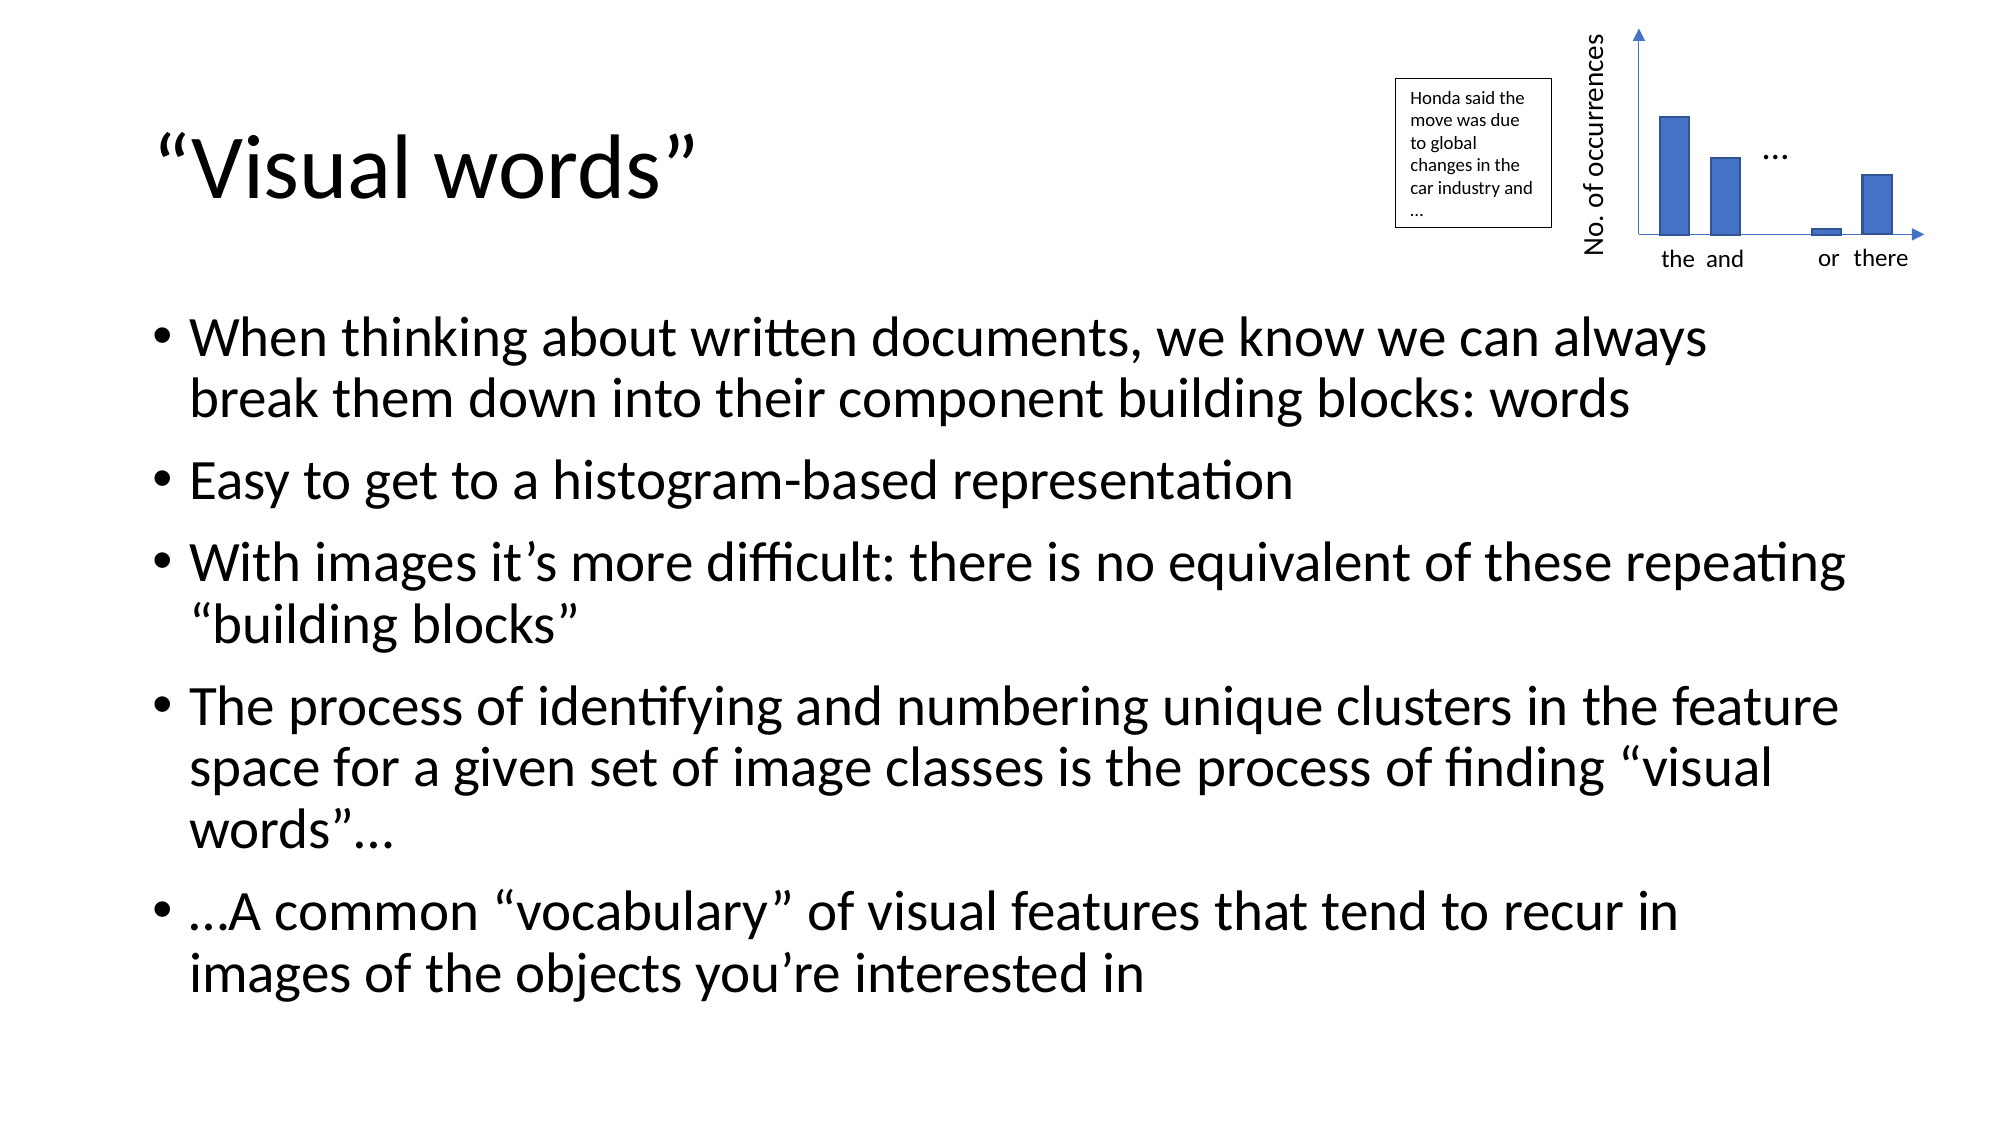

# “Visual words”
Honda said the move was due to global changes in the car industry and
…
…

No. of occurrences

or
there
the
and
When thinking about written documents, we know we can always break them down into their component building blocks: words
Easy to get to a histogram-based representation
With images it’s more difficult: there is no equivalent of these repeating “building blocks”
The process of identifying and numbering unique clusters in the feature space for a given set of image classes is the process of finding “visual words”…
…A common “vocabulary” of visual features that tend to recur in images of the objects you’re interested in